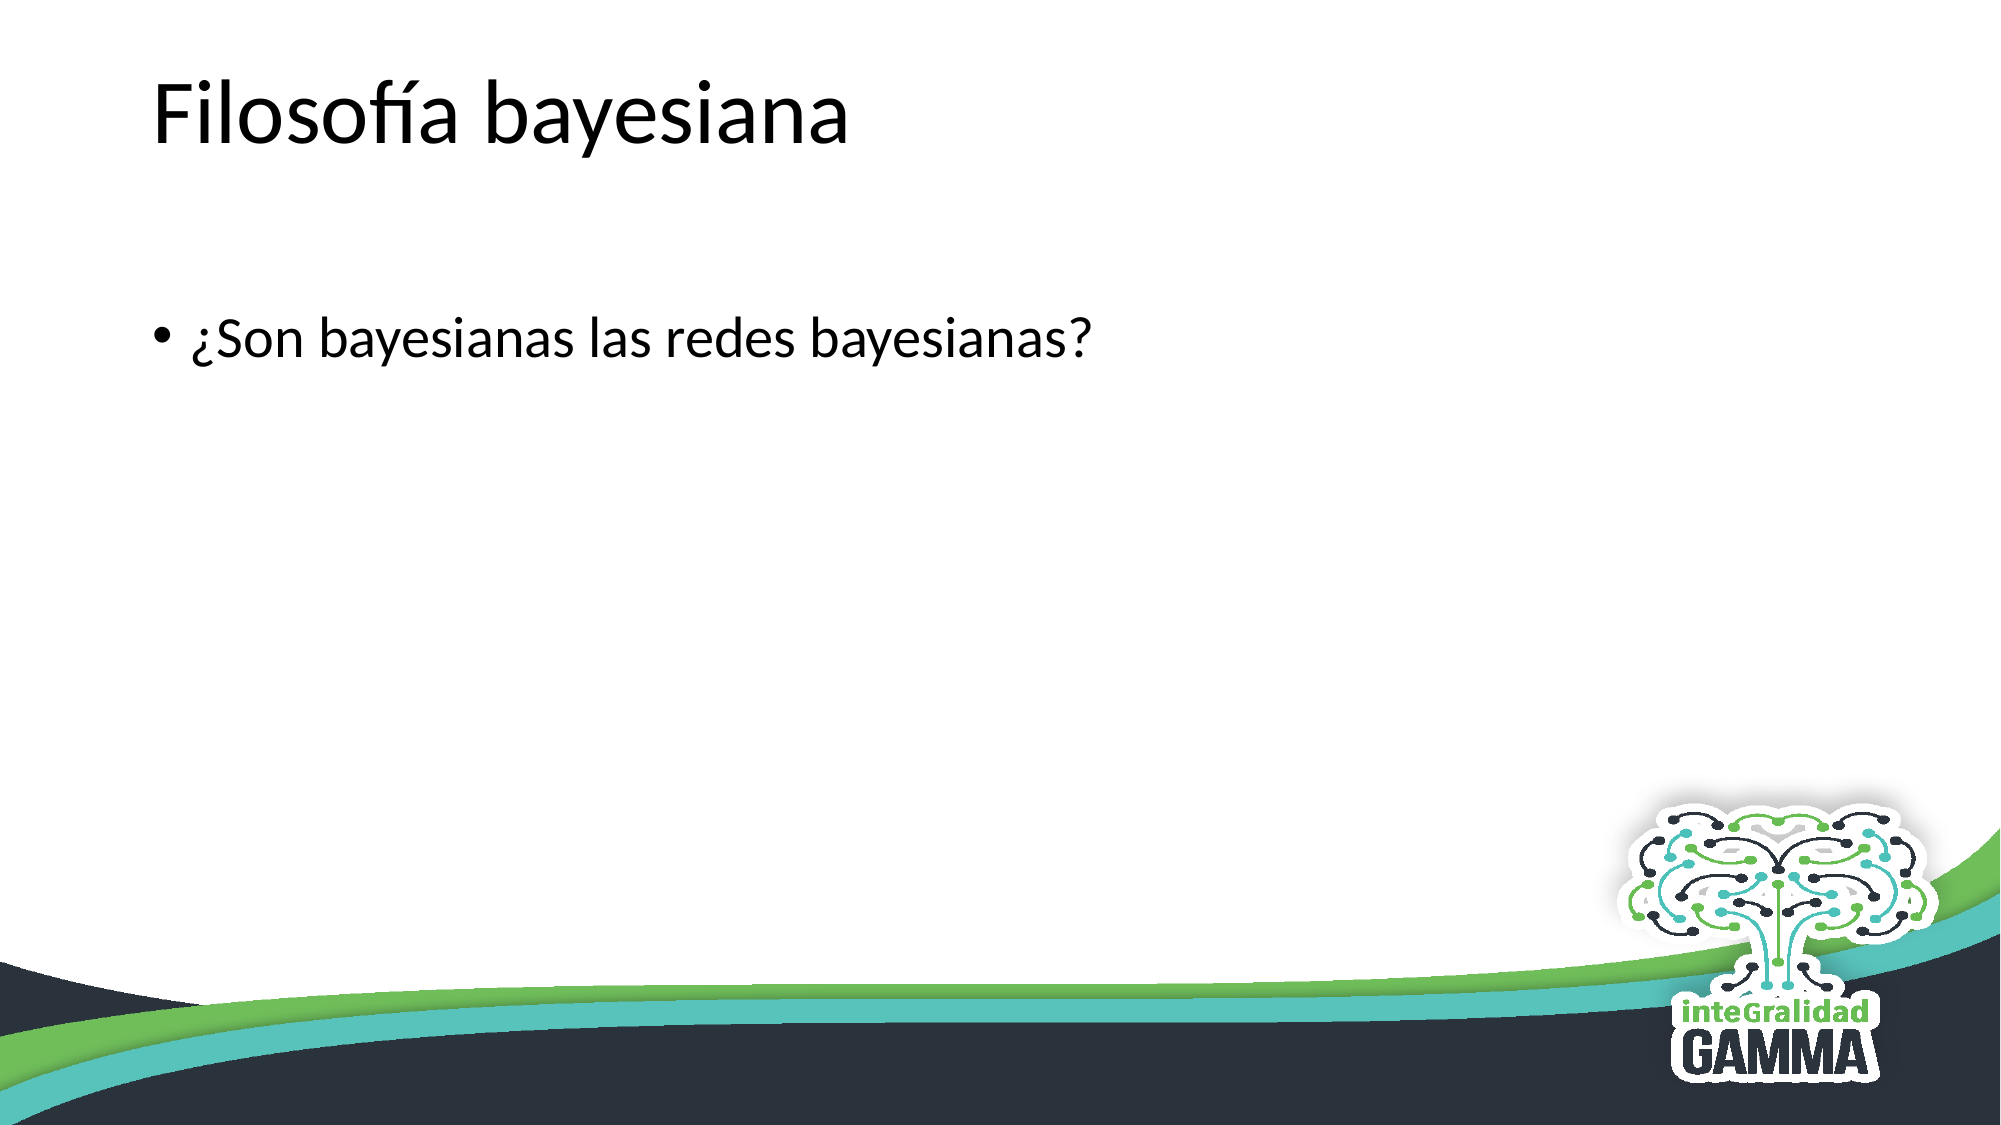

# Filosofía bayesiana
¿Son bayesianas las redes bayesianas?